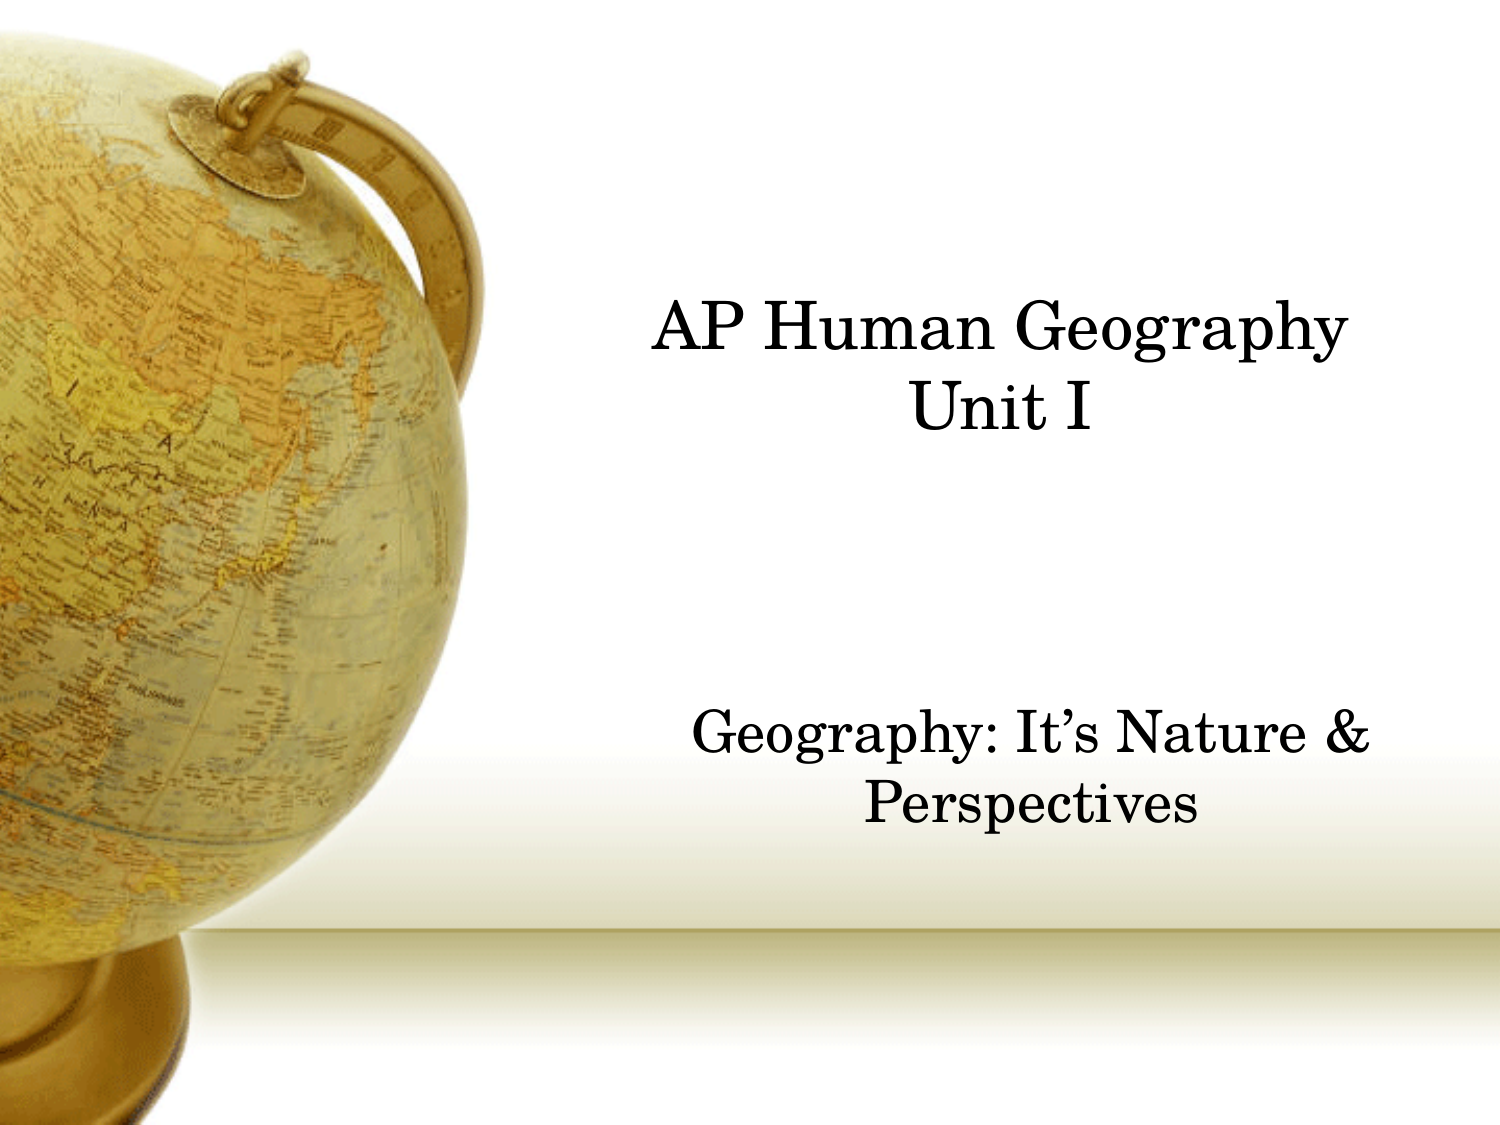

# AP Human Geography Unit I
Geography: It’s Nature & Perspectives